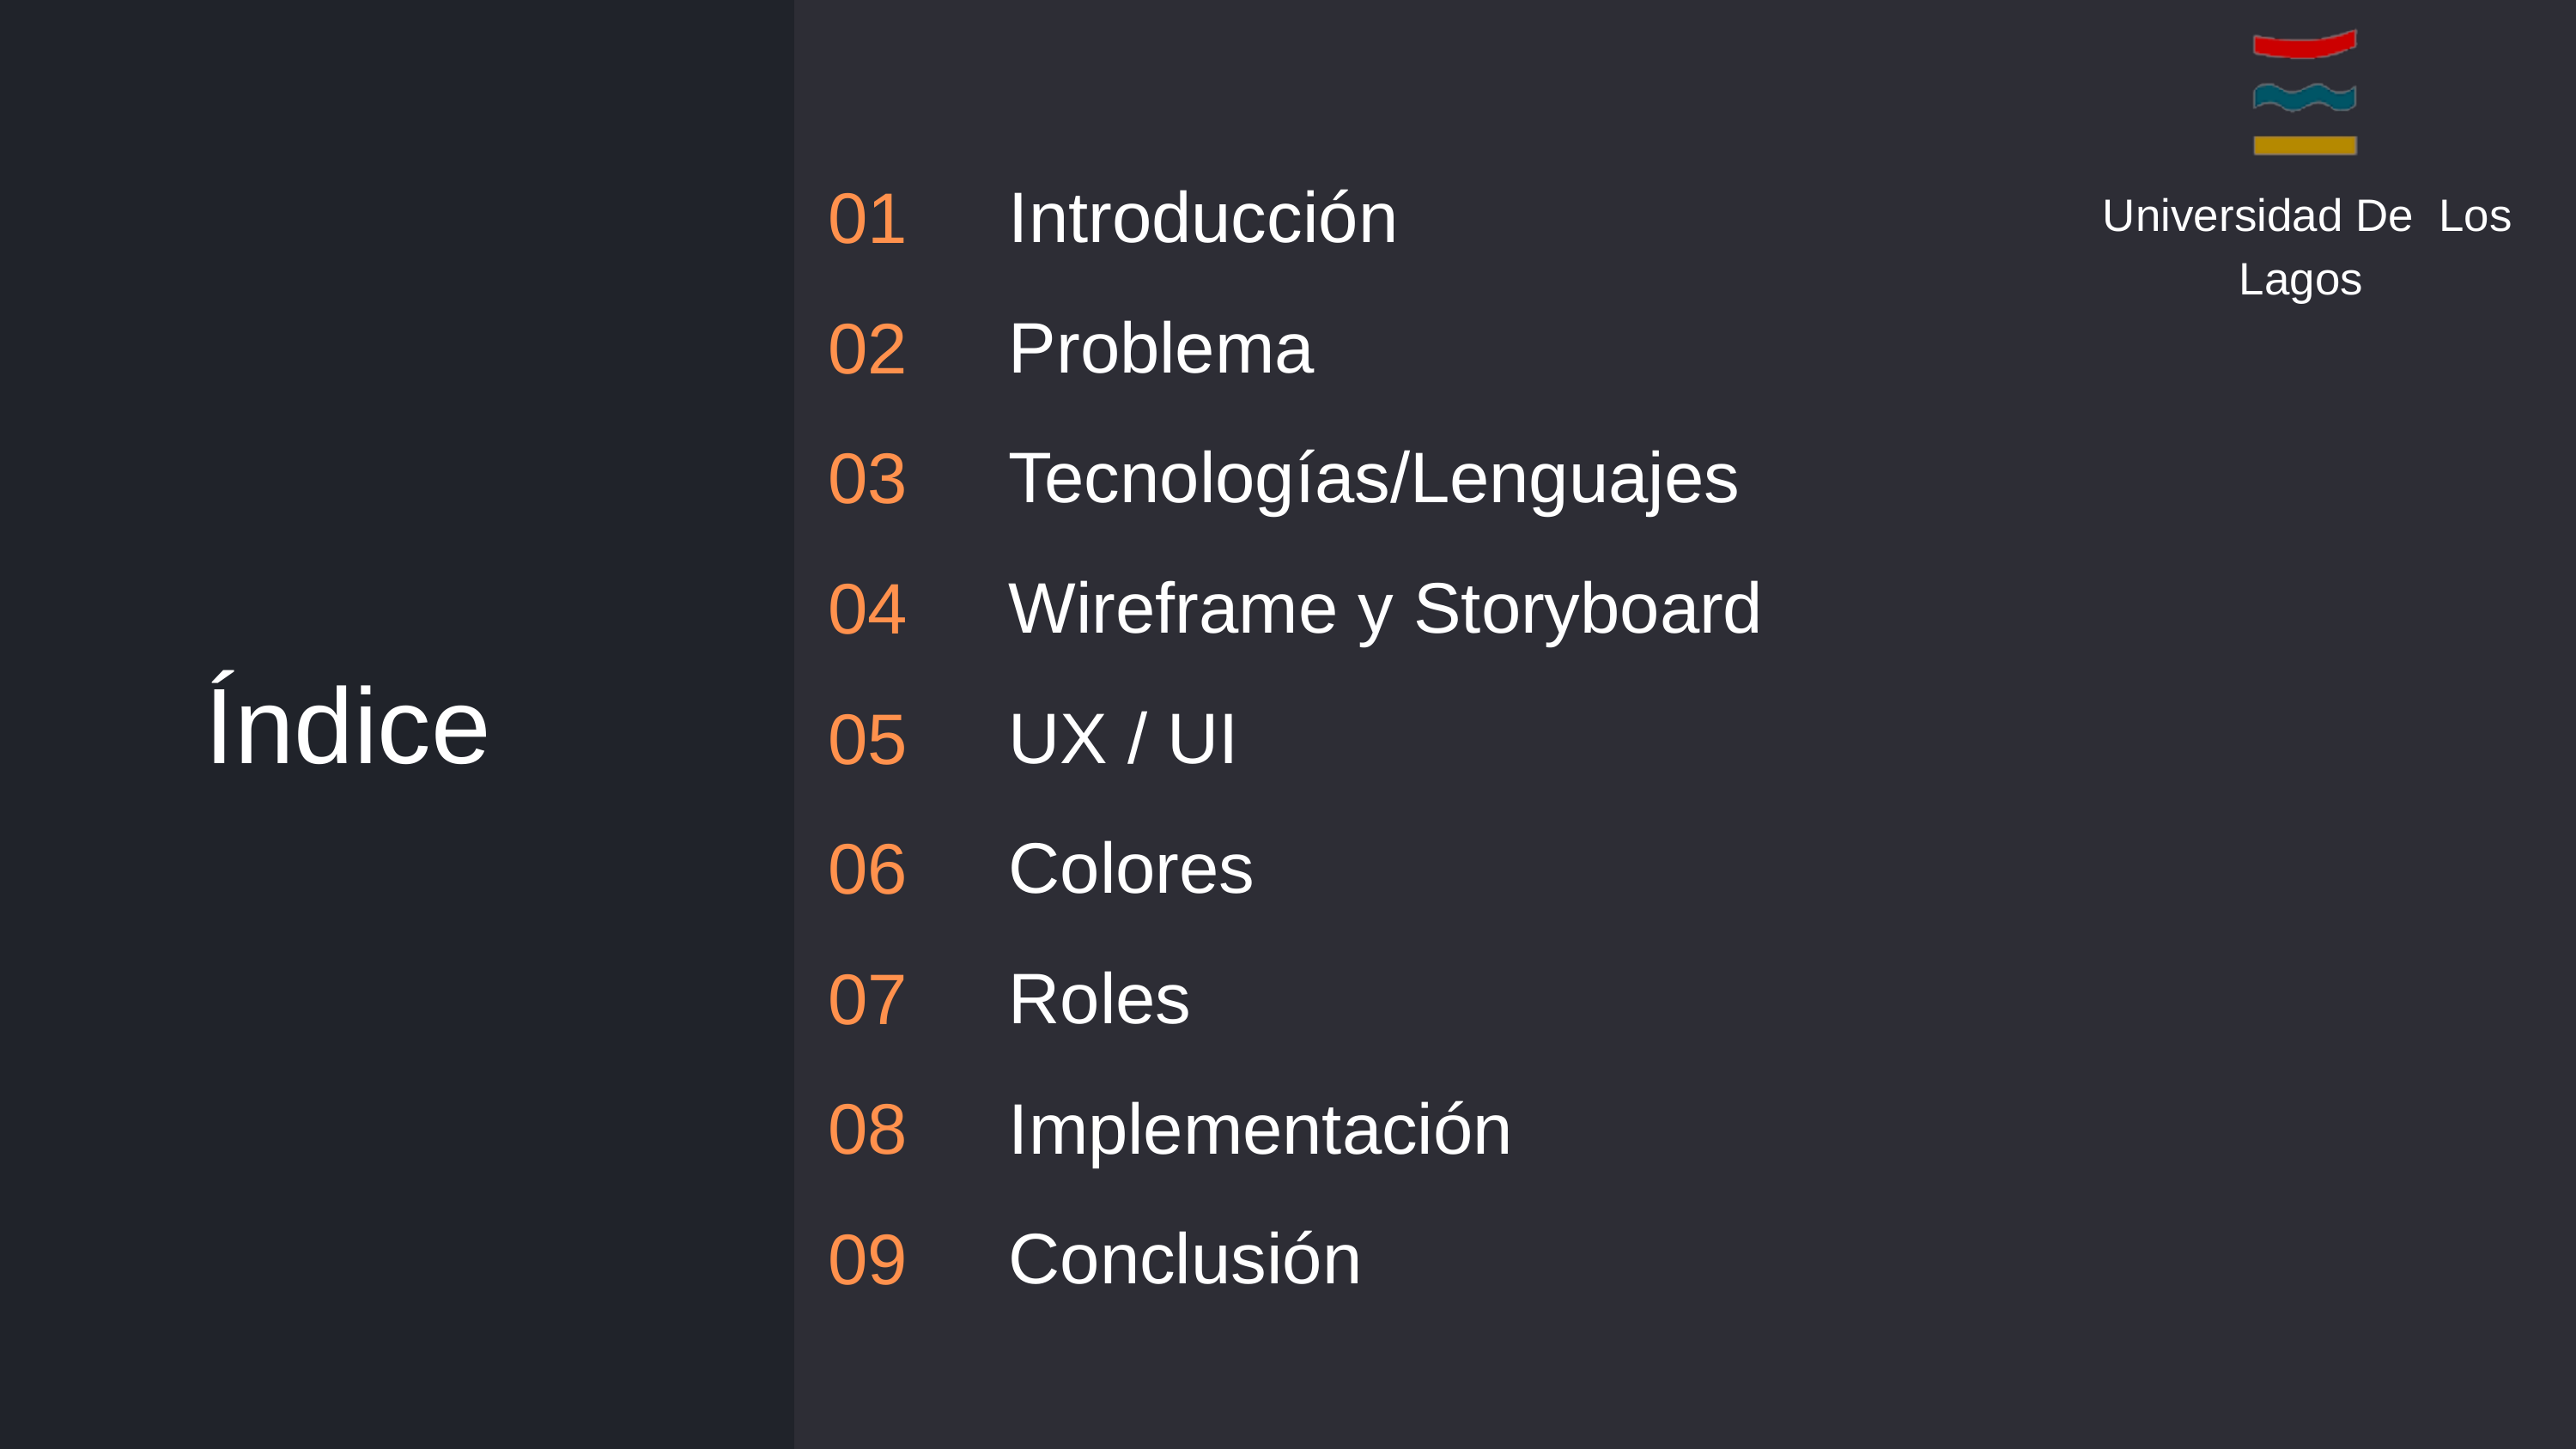

Universidad De  Los Lagos
Introducción
Problema
Tecnologías/Lenguajes
Wireframe y Storyboard
UX / UI
Colores
Roles
Implementación
Conclusión

01
02
03
04
05
06
07
08
09
Índice